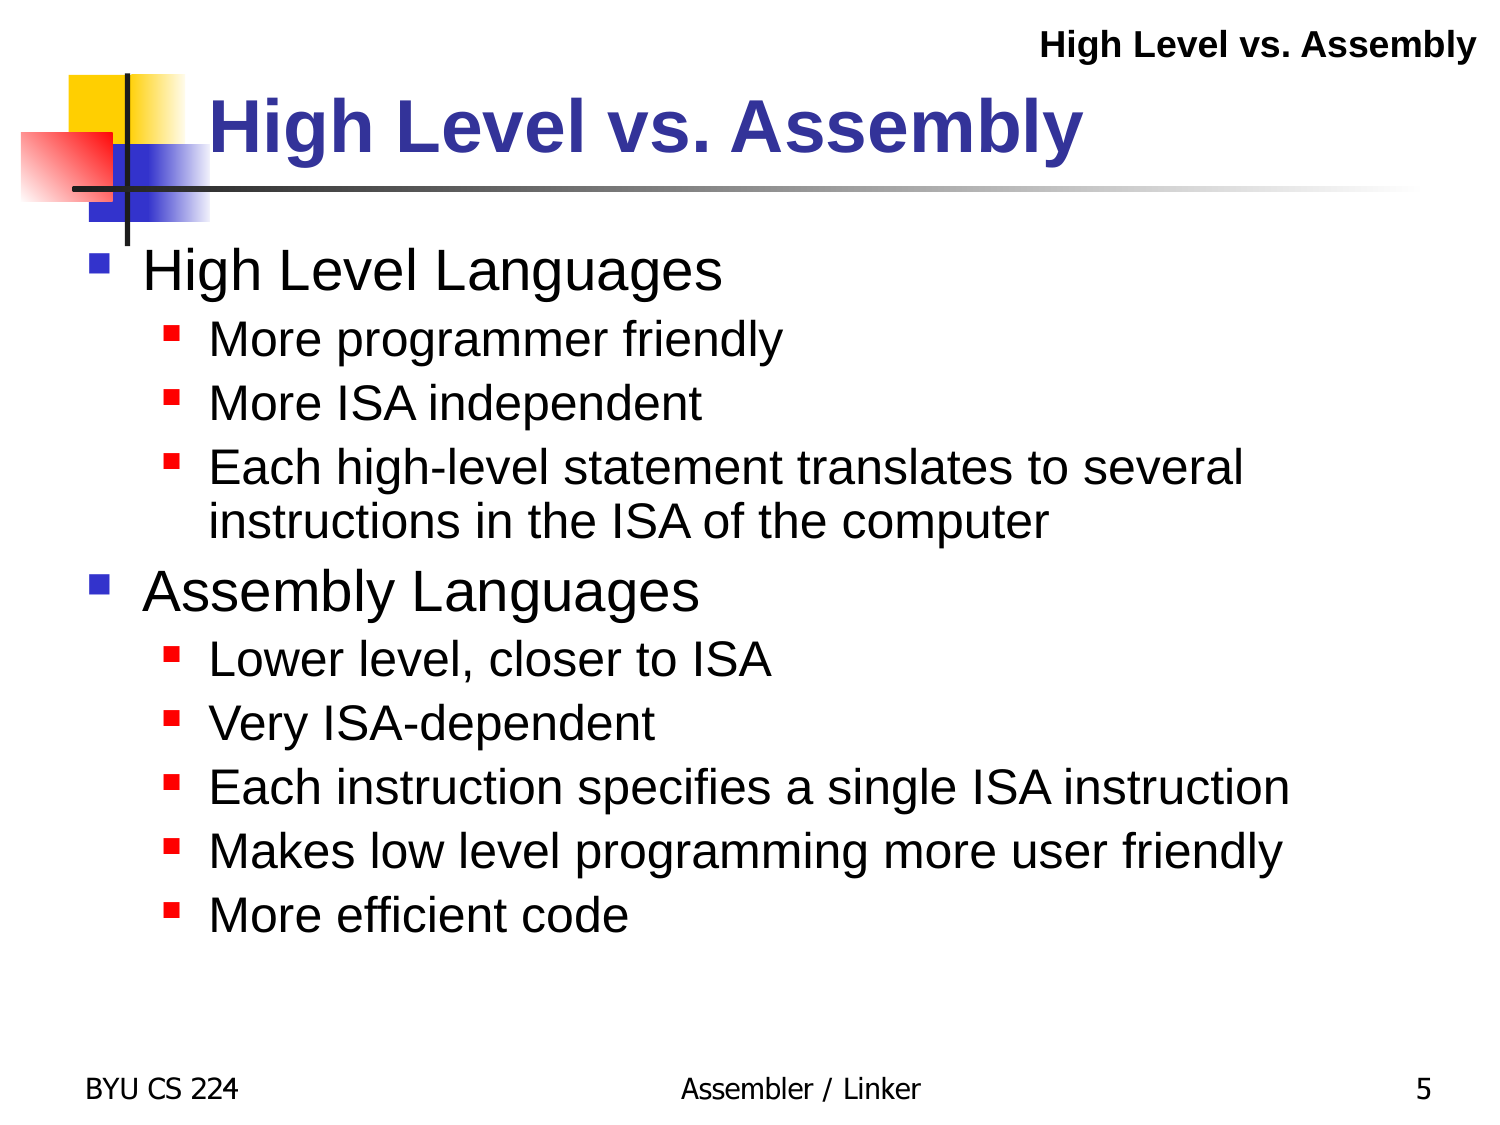

High Level vs. Assembly
High Level vs. Assembly
High Level Languages
More programmer friendly
More ISA independent
Each high-level statement translates to several instructions in the ISA of the computer
Assembly Languages
Lower level, closer to ISA
Very ISA-dependent
Each instruction specifies a single ISA instruction
Makes low level programming more user friendly
More efficient code
BYU CS 224
Assembler / Linker
5